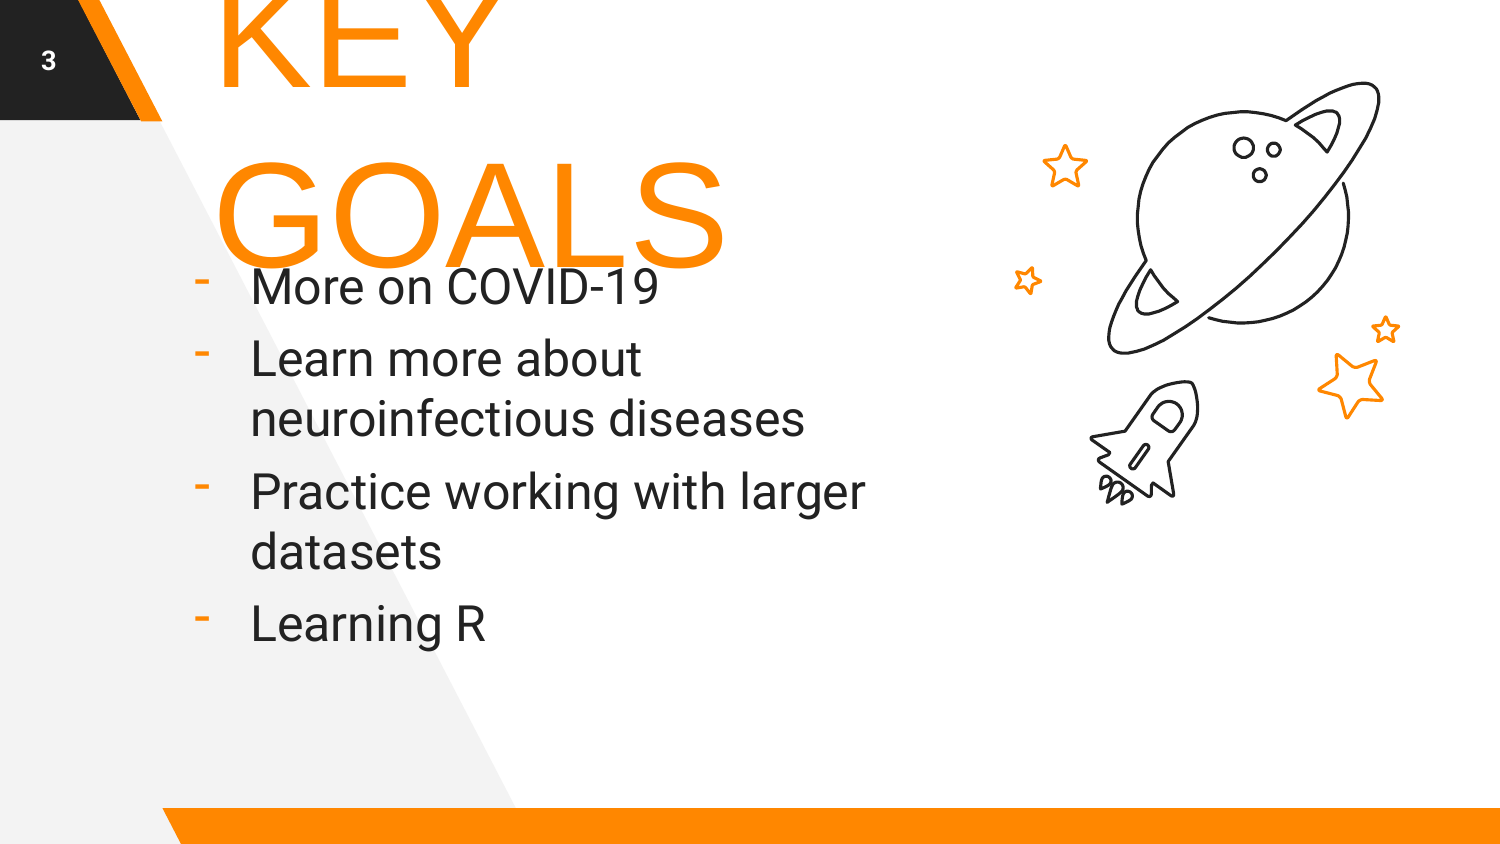

3
KEY GOALS

More on COVID-19
Learn more about neuroinfectious diseases
Practice working with larger datasets
Learning R